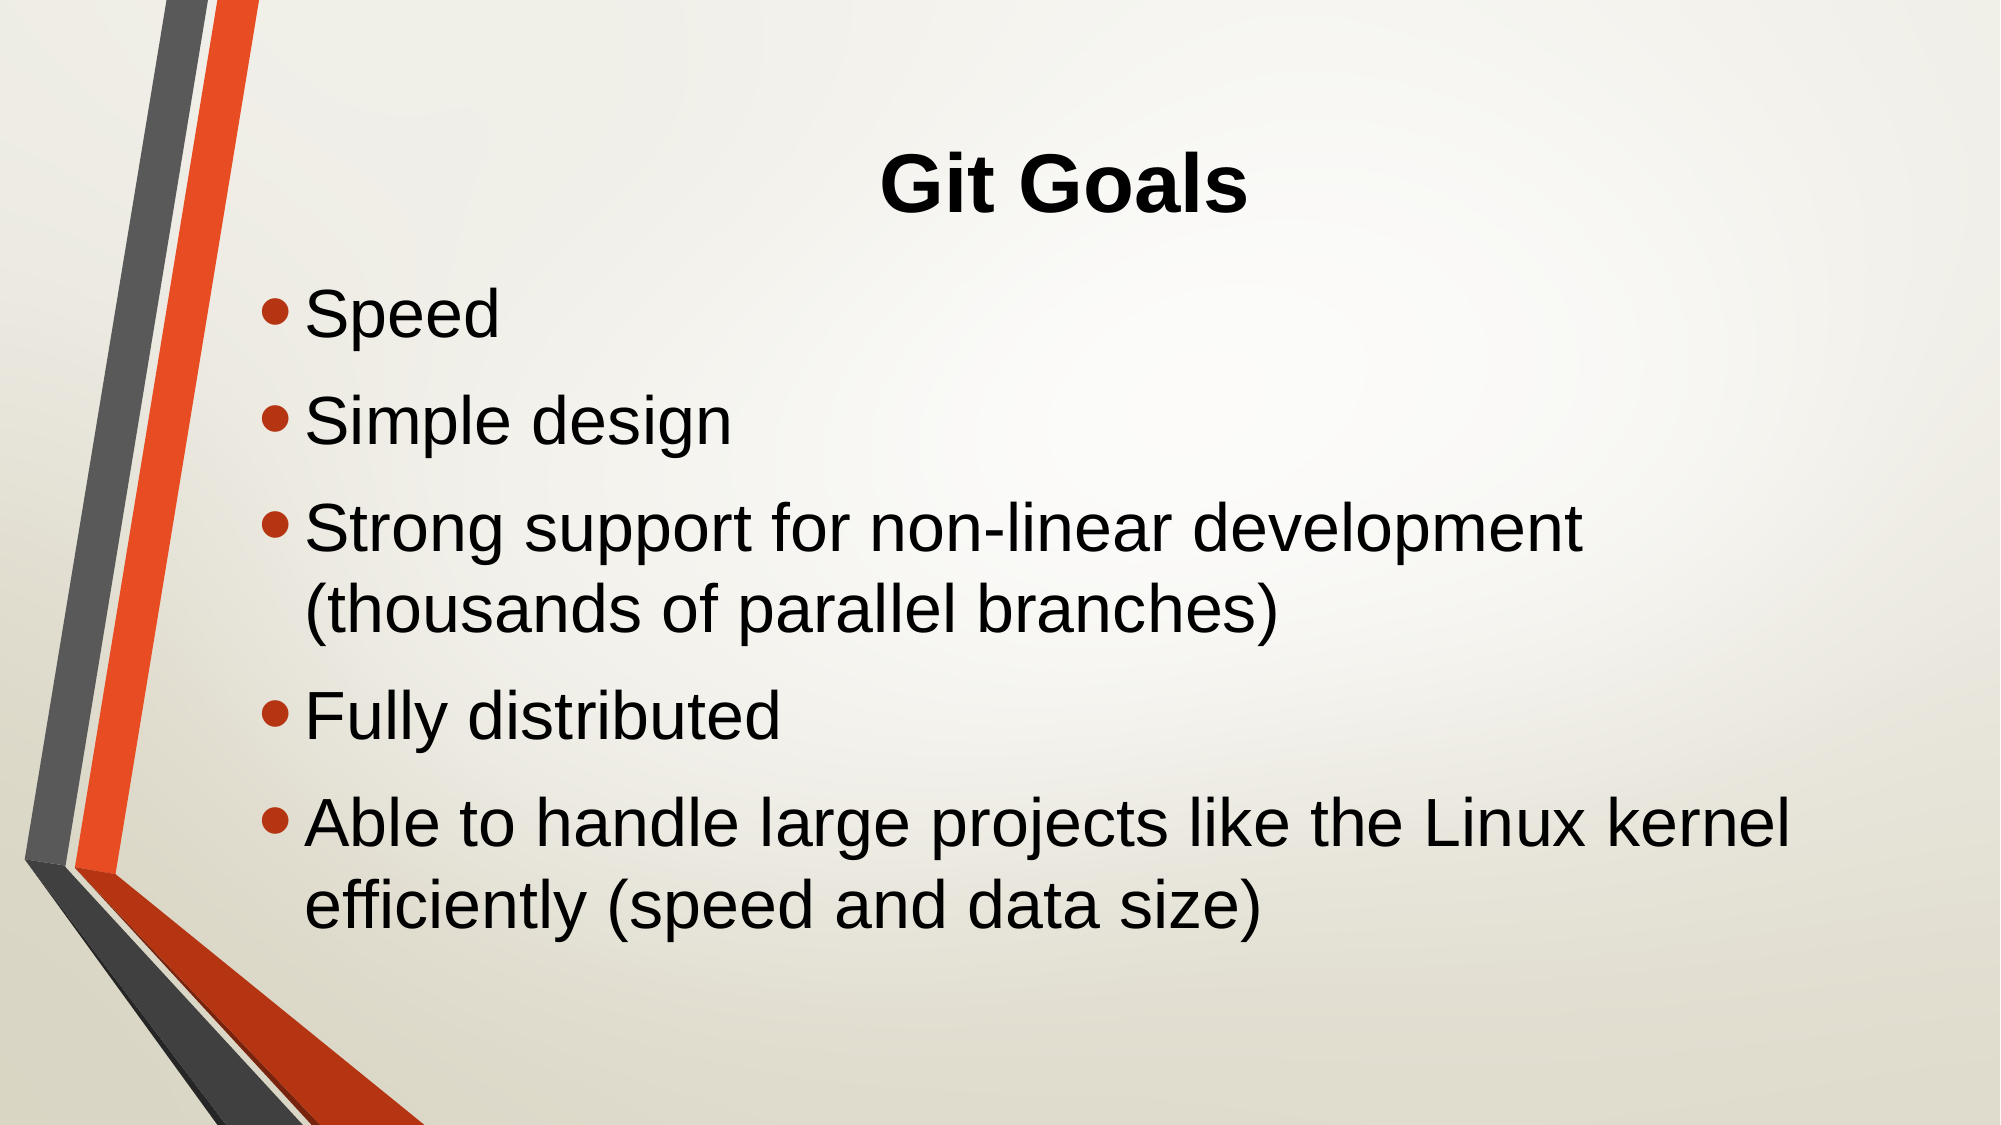

# Git Goals
Speed
Simple design
Strong support for non-linear development
(thousands of parallel branches)
Fully distributed
Able to handle large projects like the Linux kernel efficiently (speed and data size)